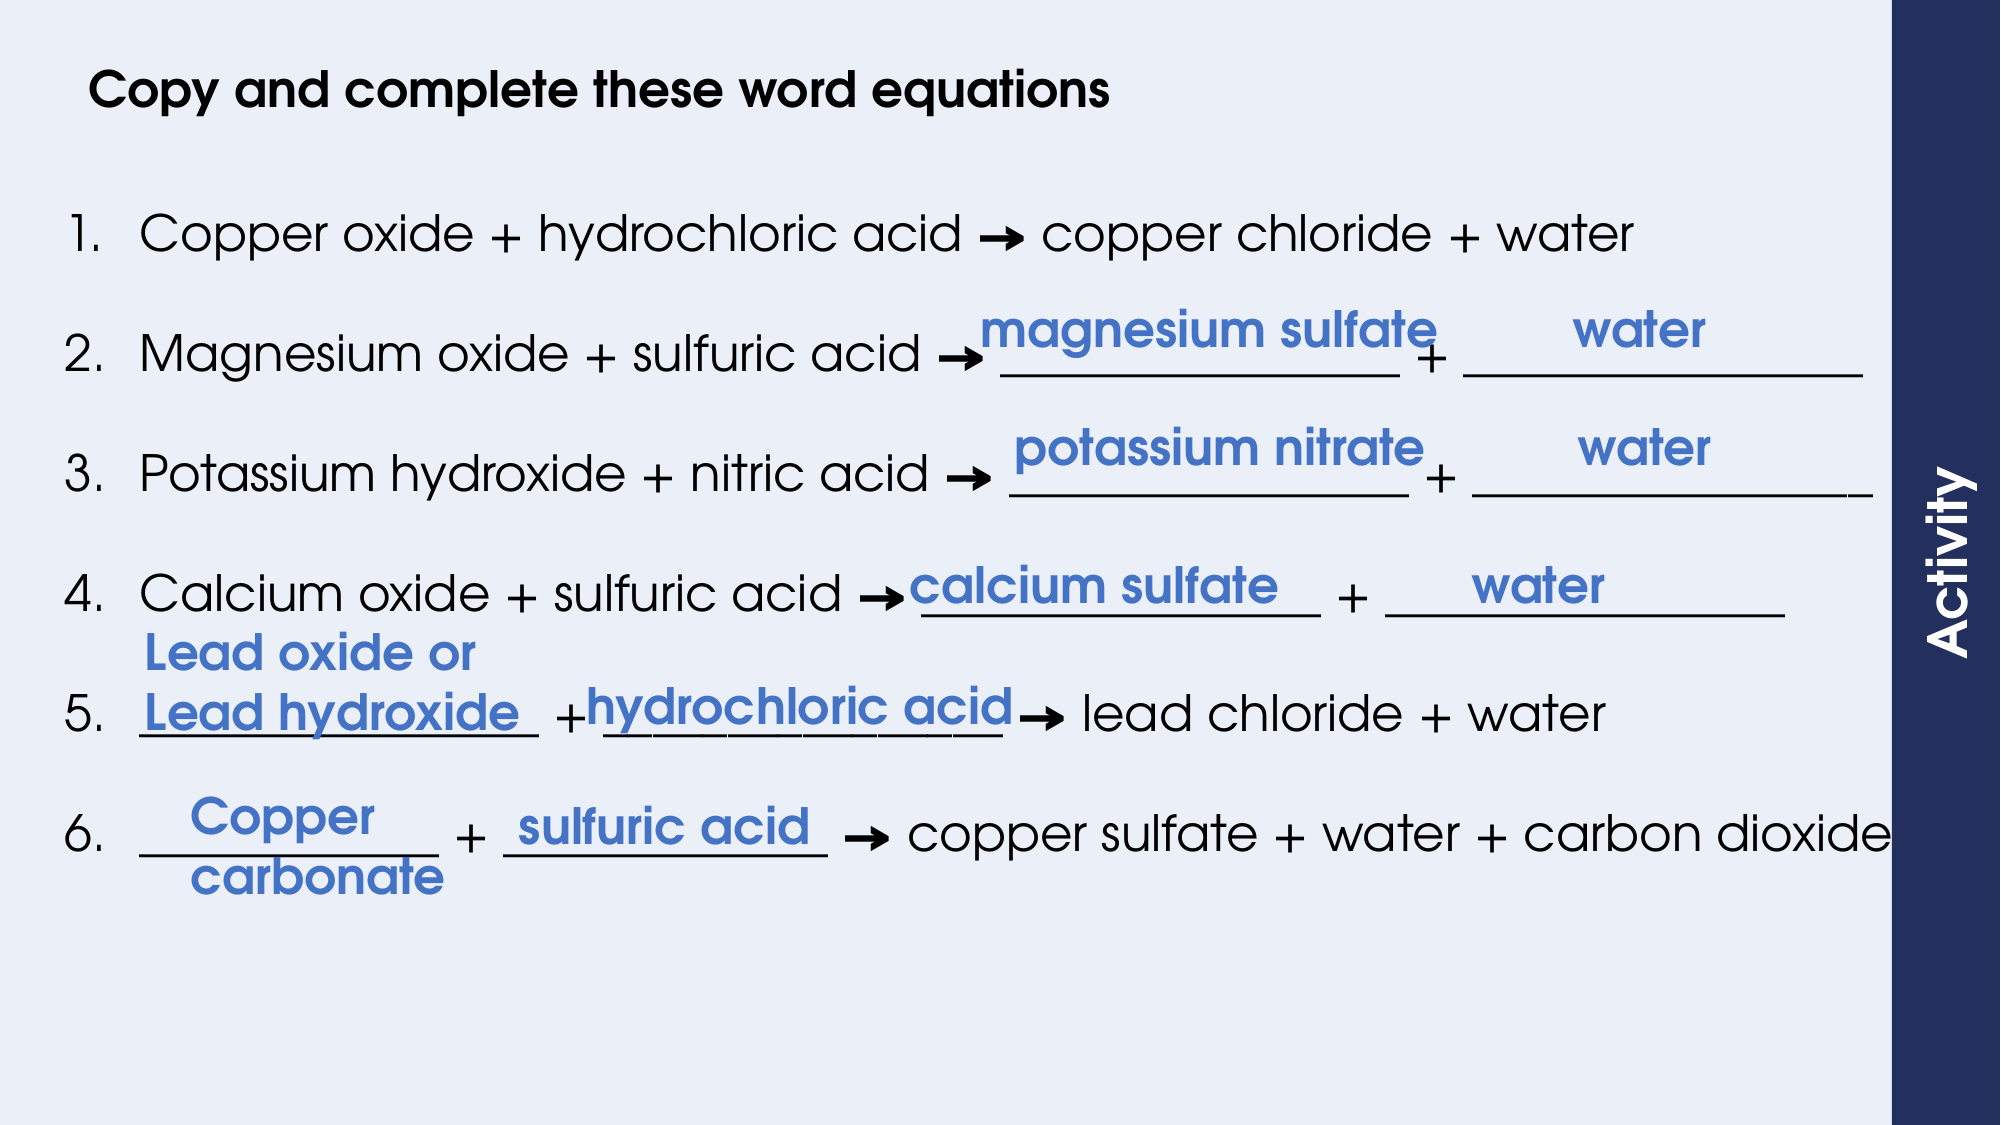

# Copy and complete these word equations
Copper oxide + hydrochloric acid → copper chloride + water

Magnesium oxide + sulfuric acid → ________________ + ________________

Potassium hydroxide + nitric acid → ________________ + ________________

Calcium oxide + sulfuric acid → ________________ + ________________

________________ + ________________ → lead chloride + water

____________ + _____________ → copper sulfate + water + carbon dioxide

magnesium sulfate
water
potassium nitrate
water
calcium sulfate
water
Lead oxide or
Lead hydroxide
hydrochloric acid
Copper
carbonate
sulfuric acid